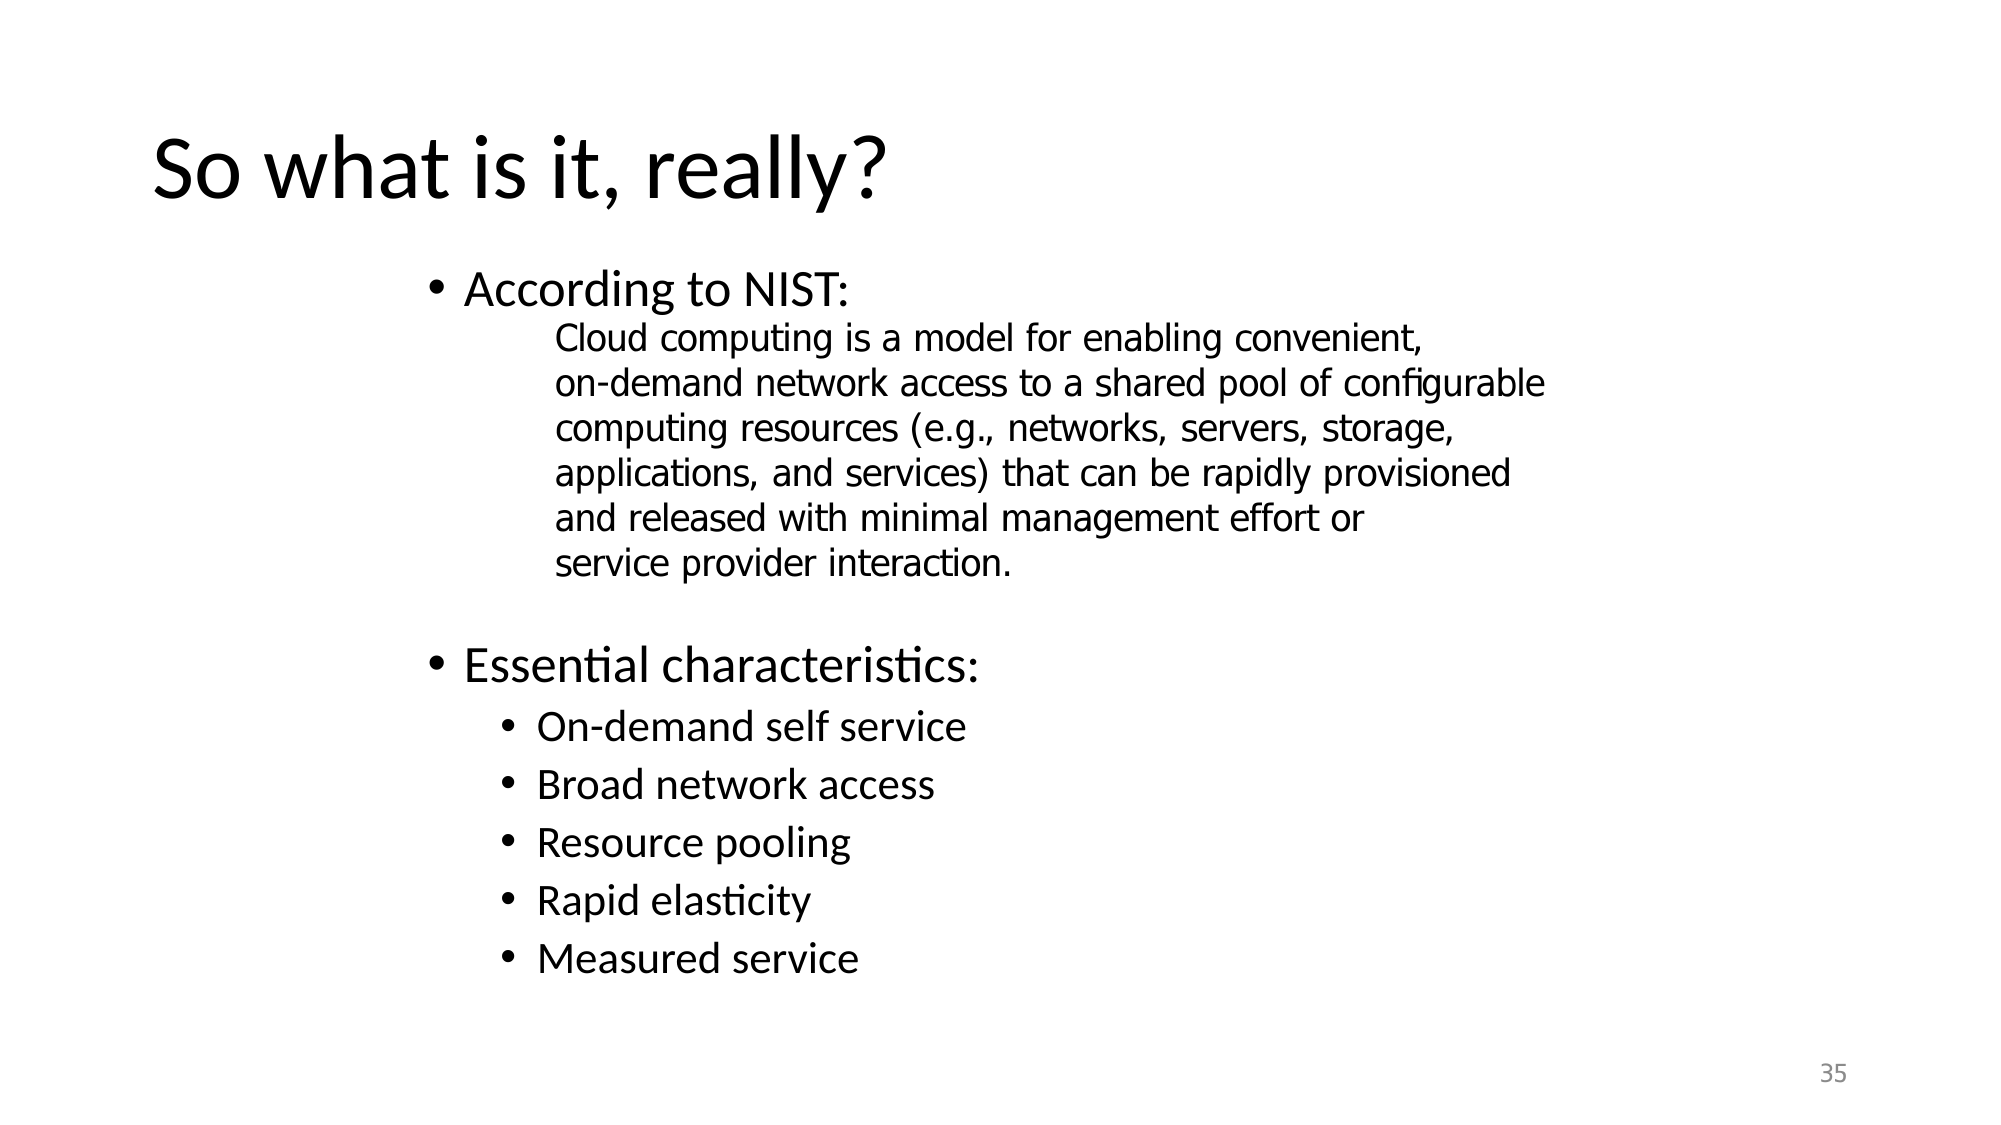

# So what is it, really?
According to NIST:

Essential characteristics:
On-demand self service
Broad network access
Resource pooling
Rapid elasticity
Measured service
Cloud computing is a model for enabling convenient,
on-demand network access to a shared pool of configurable
computing resources (e.g., networks, servers, storage,
applications, and services) that can be rapidly provisioned
and released with minimal management effort or
service provider interaction.
35